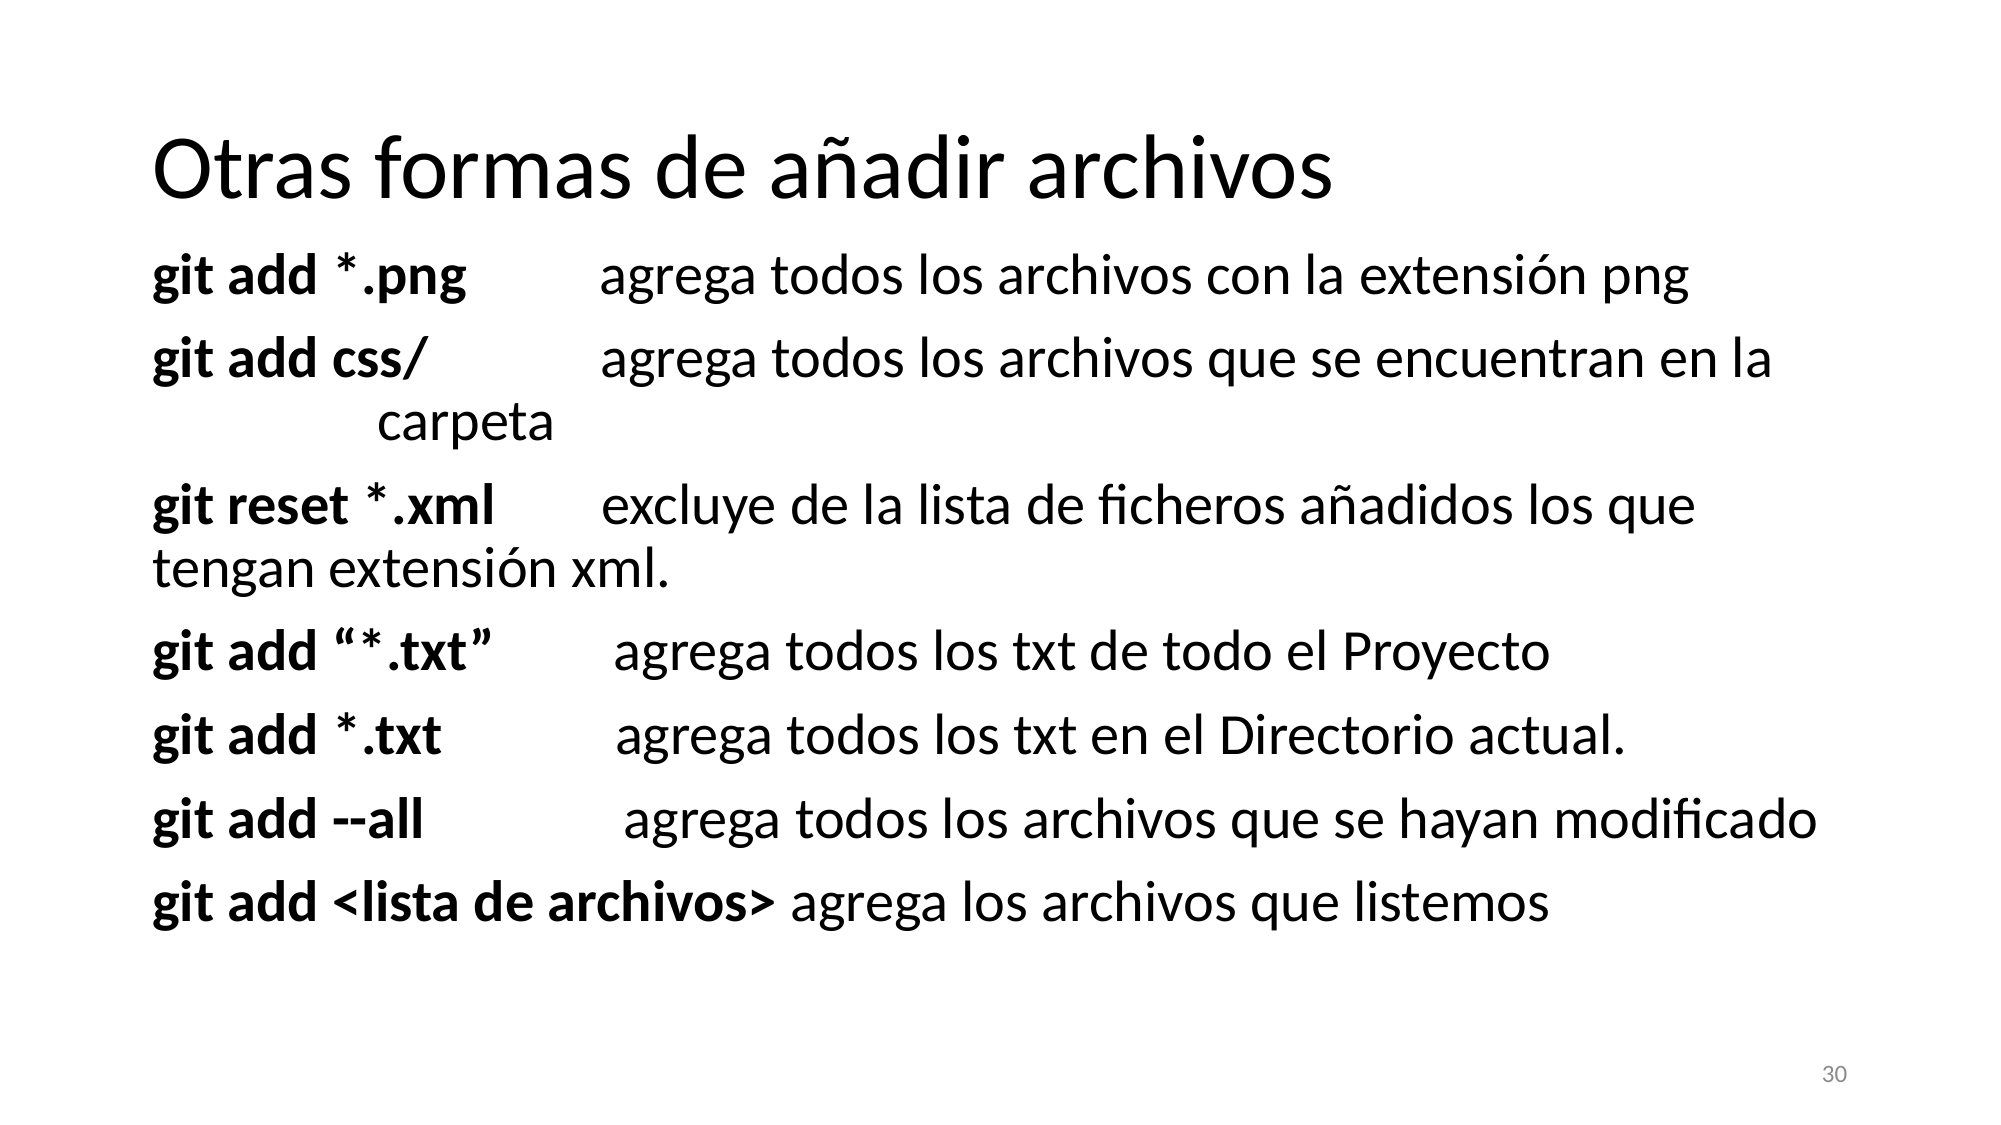

# Otras formas de añadir archivos
git add *.png          agrega todos los archivos con la extensión png
git add css/             agrega todos los archivos que se encuentran en la                       carpeta
git reset *.xml        excluye de la lista de ficheros añadidos los que tengan extensión xml.
git add “*.txt”         agrega todos los txt de todo el Proyecto
git add *.txt             agrega todos los txt en el Directorio actual.
git add --all               agrega todos los archivos que se hayan modificado
git add <lista de archivos> agrega los archivos que listemos

30